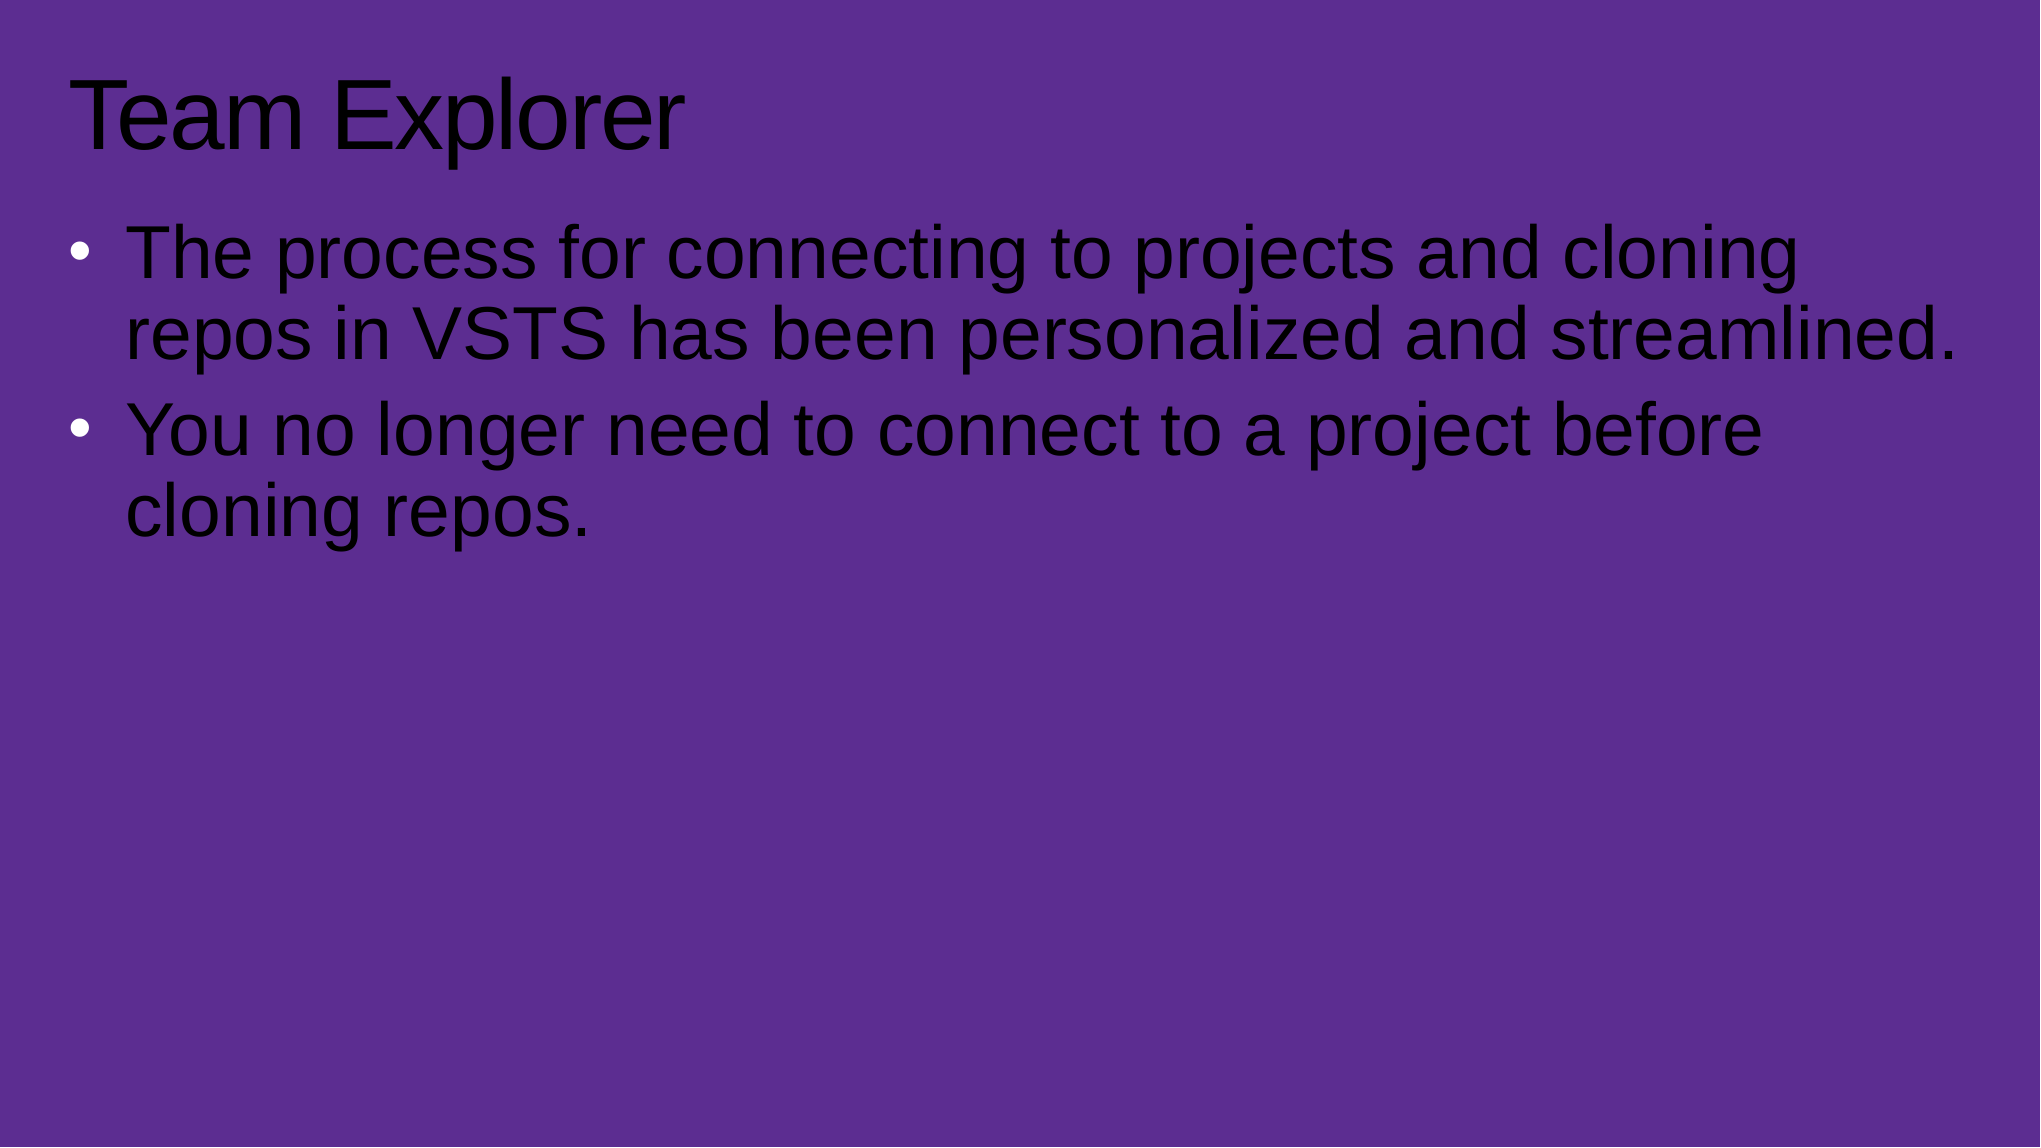

# Team Explorer
The process for connecting to projects and cloning repos in VSTS has been personalized and streamlined.
You no longer need to connect to a project before cloning repos.